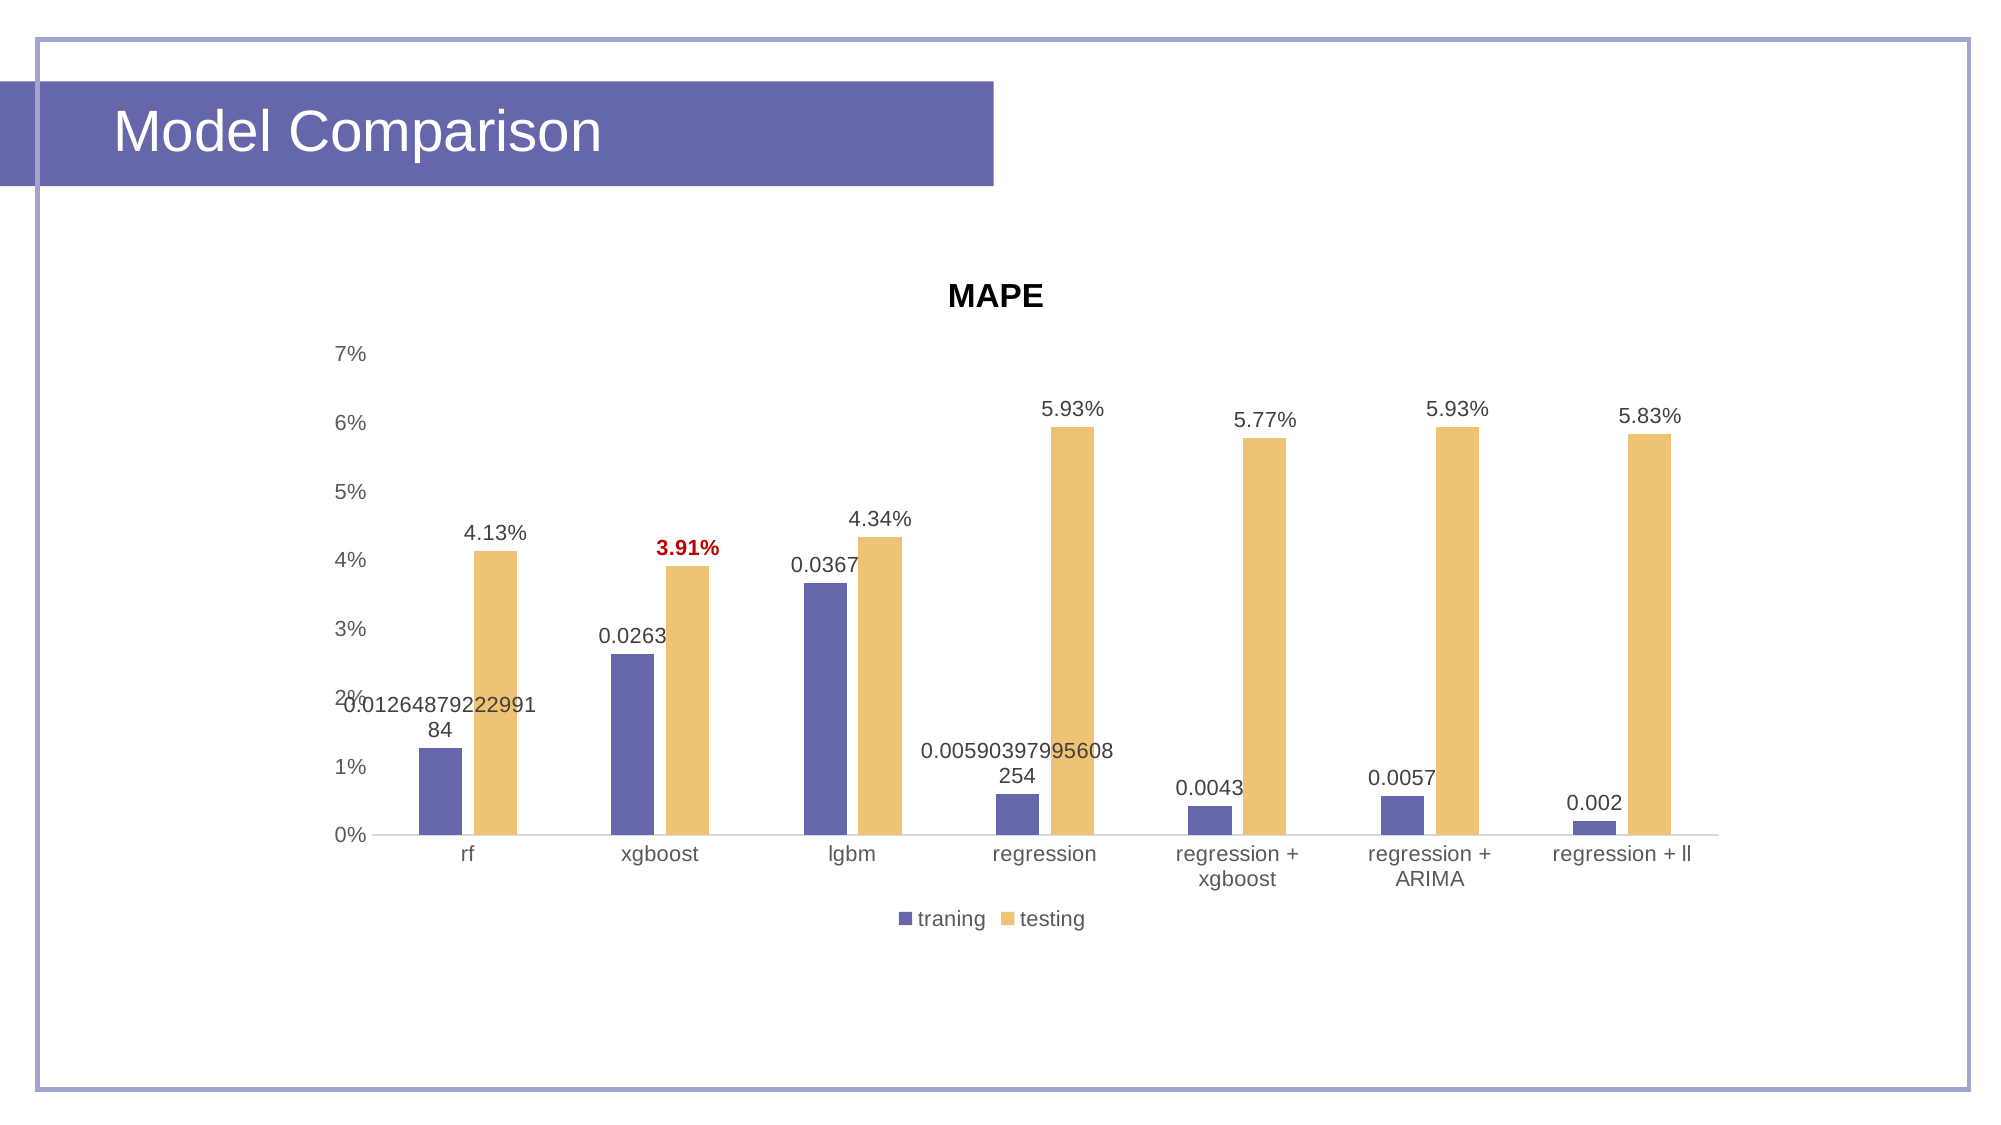

Model Comparison
MAPE

### Chart

| Category | traning | testing |
|---|---|---|
| rf | 0.012648792229918366 | 0.04128407525258353 |
| xgboost | 0.0263 | 0.0391 |
| lgbm | 0.0367 | 0.0434 |
| regression | 0.005903979956082539 | 0.05930712023226309 |
| regression + xgboost | 0.0043 | 0.0577 |
| regression + ARIMA | 0.0057 | 0.0593 |
| regression + ll | 0.002 | 0.0583 |